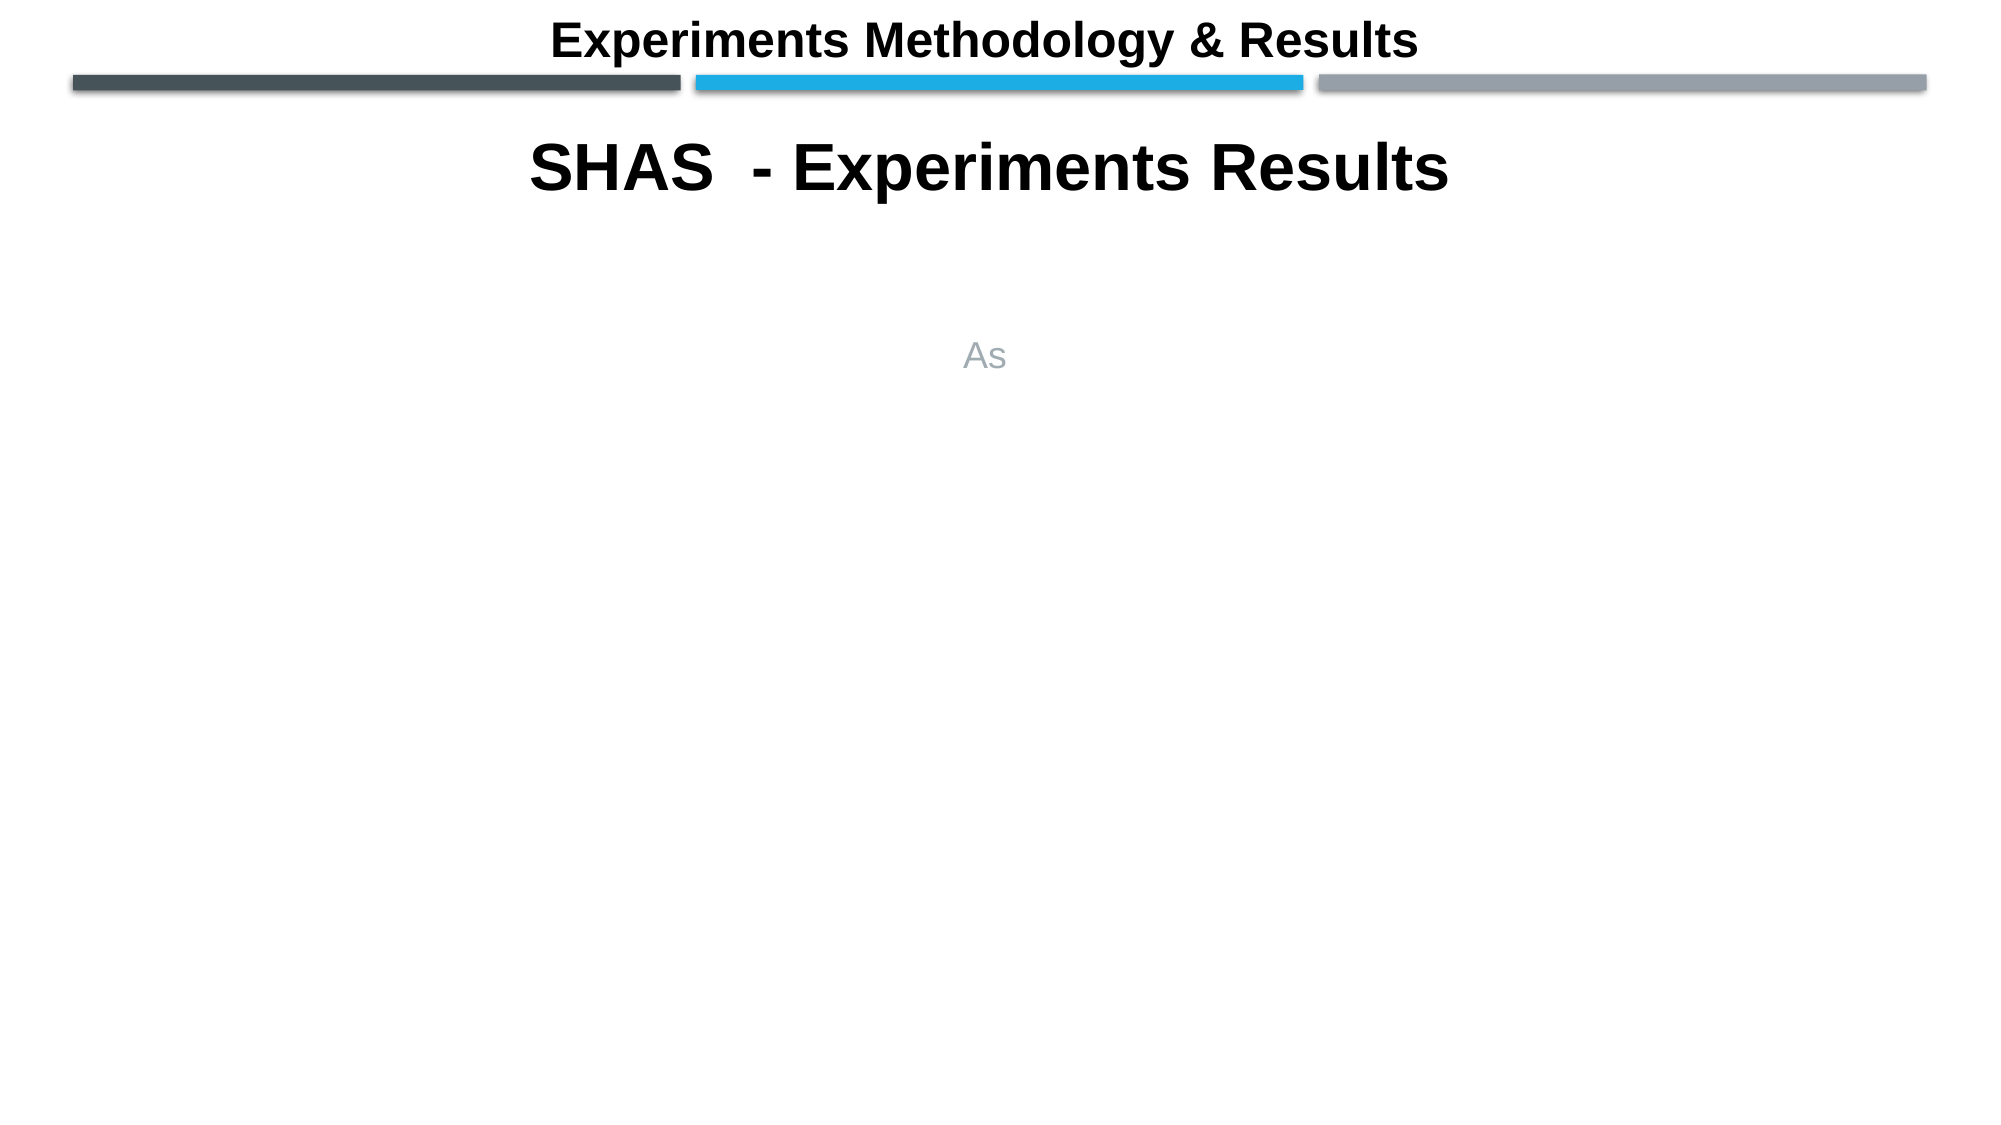

Experiments Methodology & Results
SHAS  - Experiments Results
As